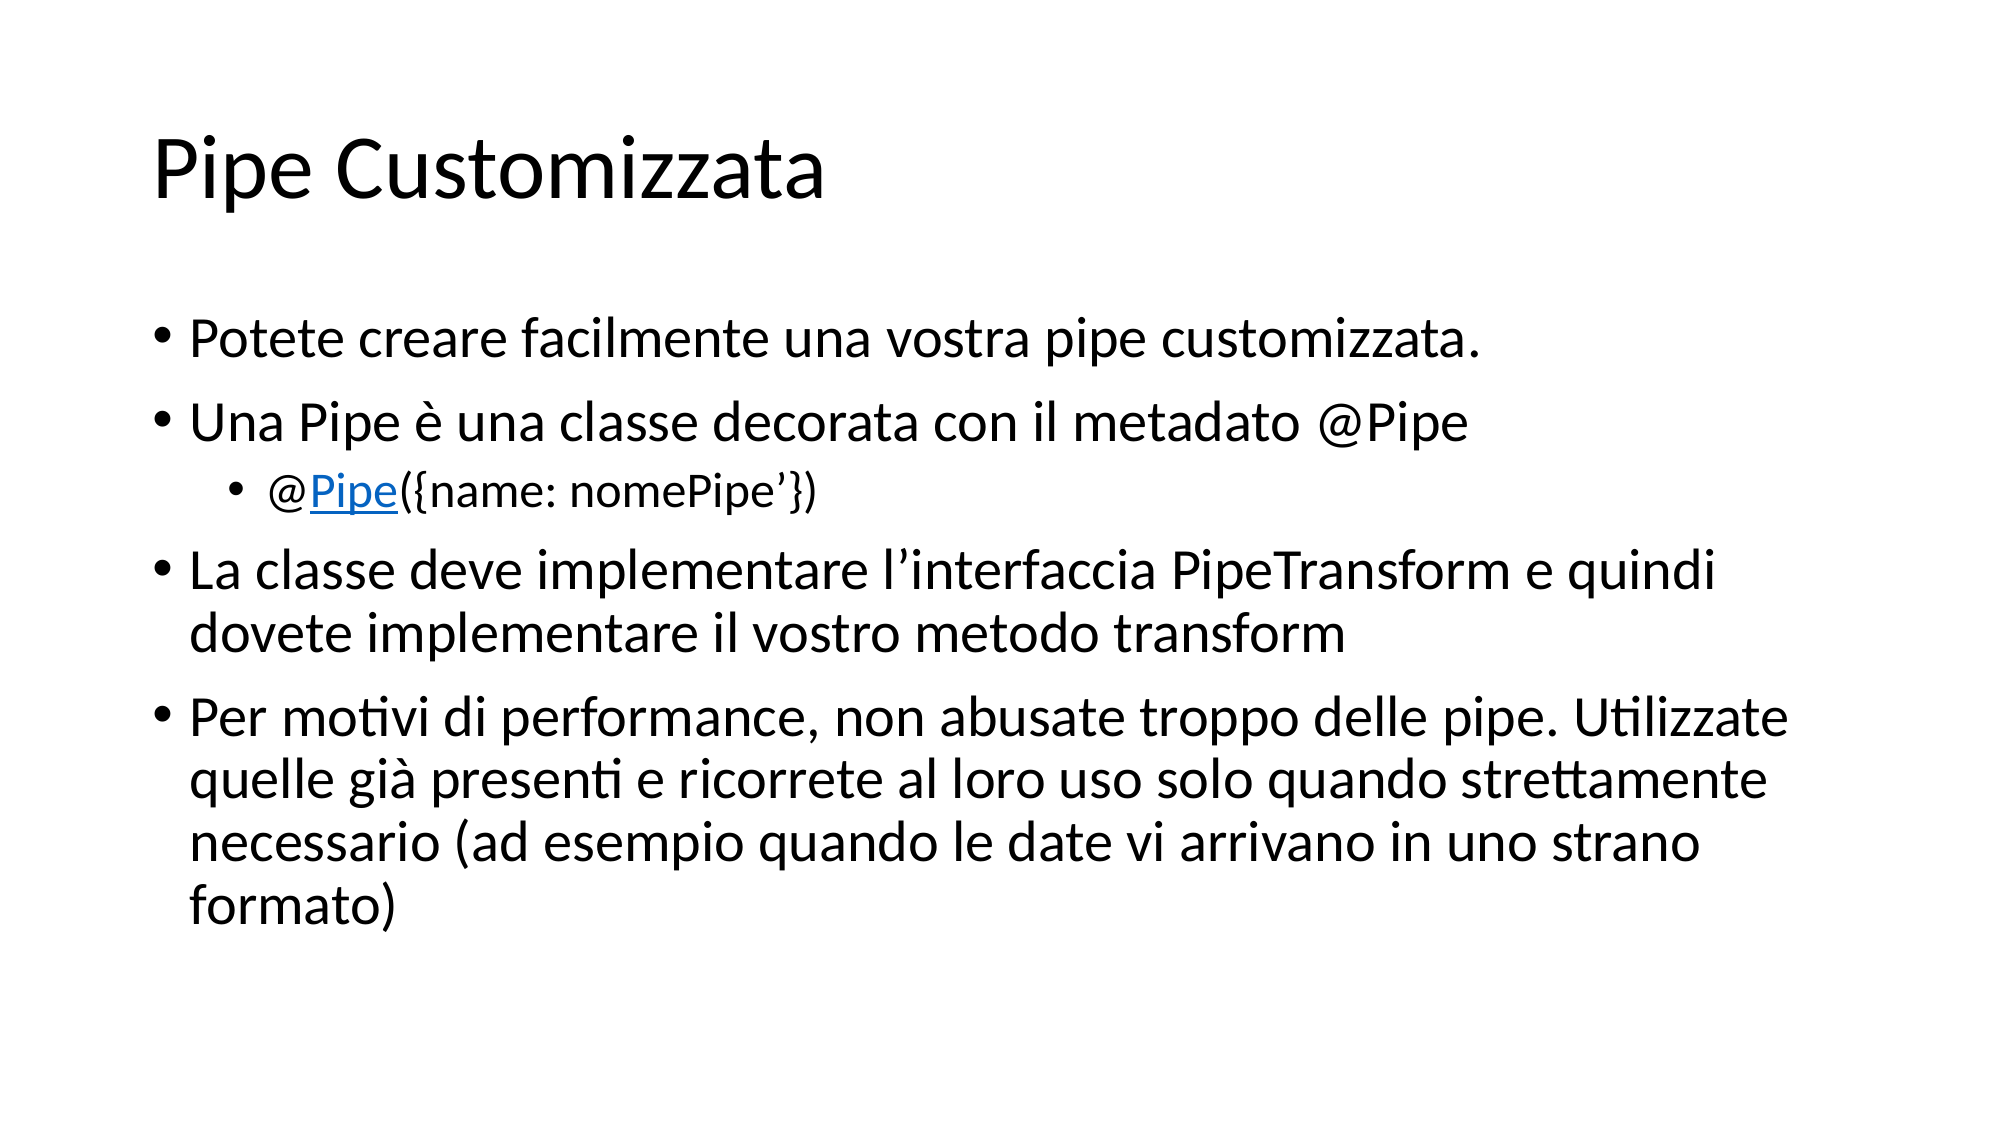

# Pipe Customizzata
Potete creare facilmente una vostra pipe customizzata.
Una Pipe è una classe decorata con il metadato @Pipe
@Pipe({name: nomePipe’})
La classe deve implementare l’interfaccia PipeTransform e quindi dovete implementare il vostro metodo transform
Per motivi di performance, non abusate troppo delle pipe. Utilizzate quelle già presenti e ricorrete al loro uso solo quando strettamente necessario (ad esempio quando le date vi arrivano in uno strano formato)